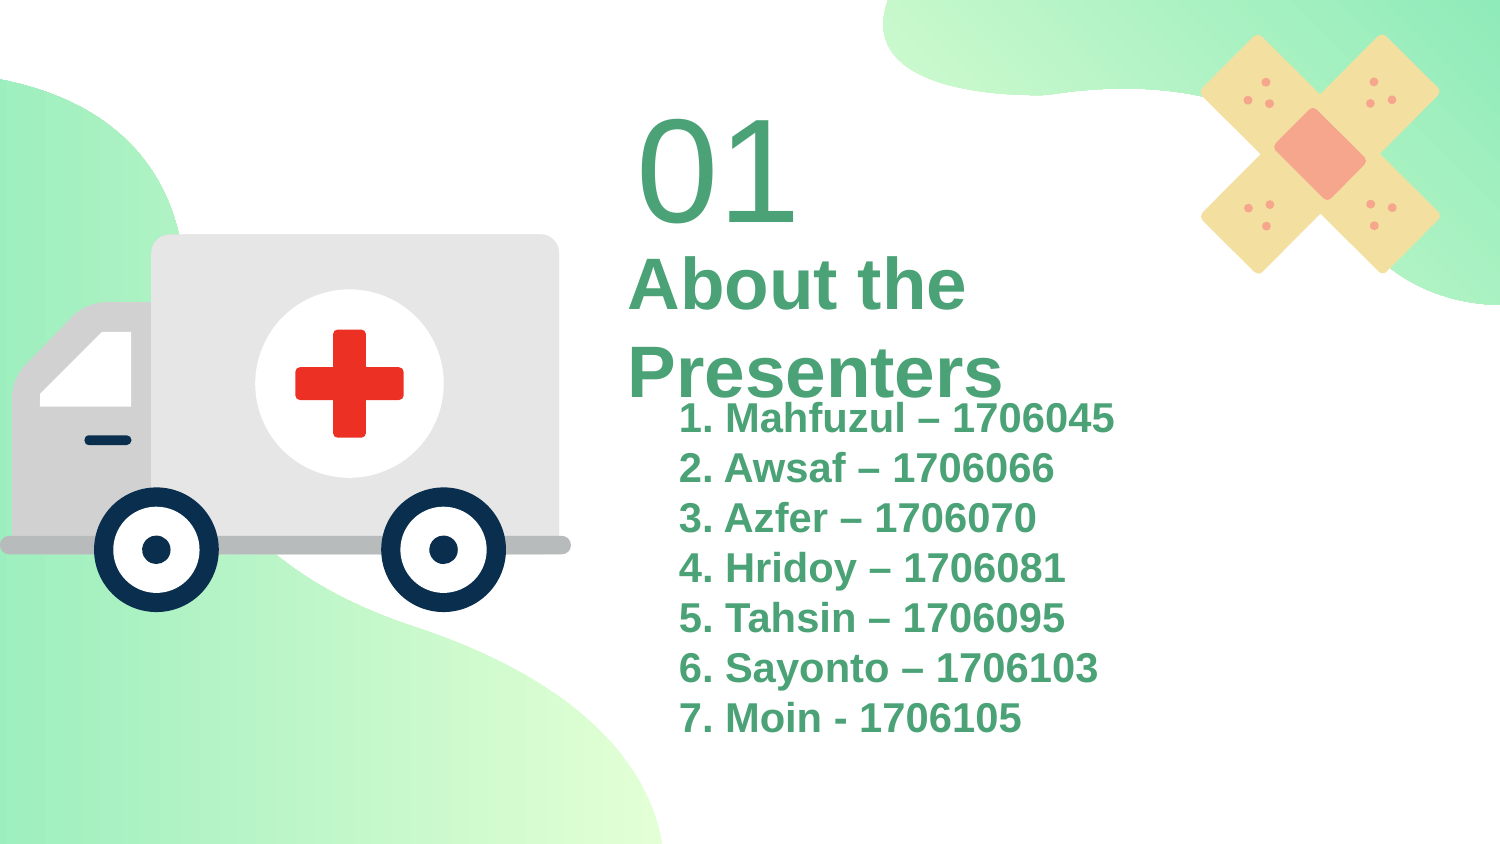

01
# About the Presenters

1. Mahfuzul – 1706045
2. Awsaf – 1706066
3. Azfer – 1706070
4. Hridoy – 1706081
5. Tahsin – 1706095
6. Sayonto – 1706103
7. Moin - 1706105